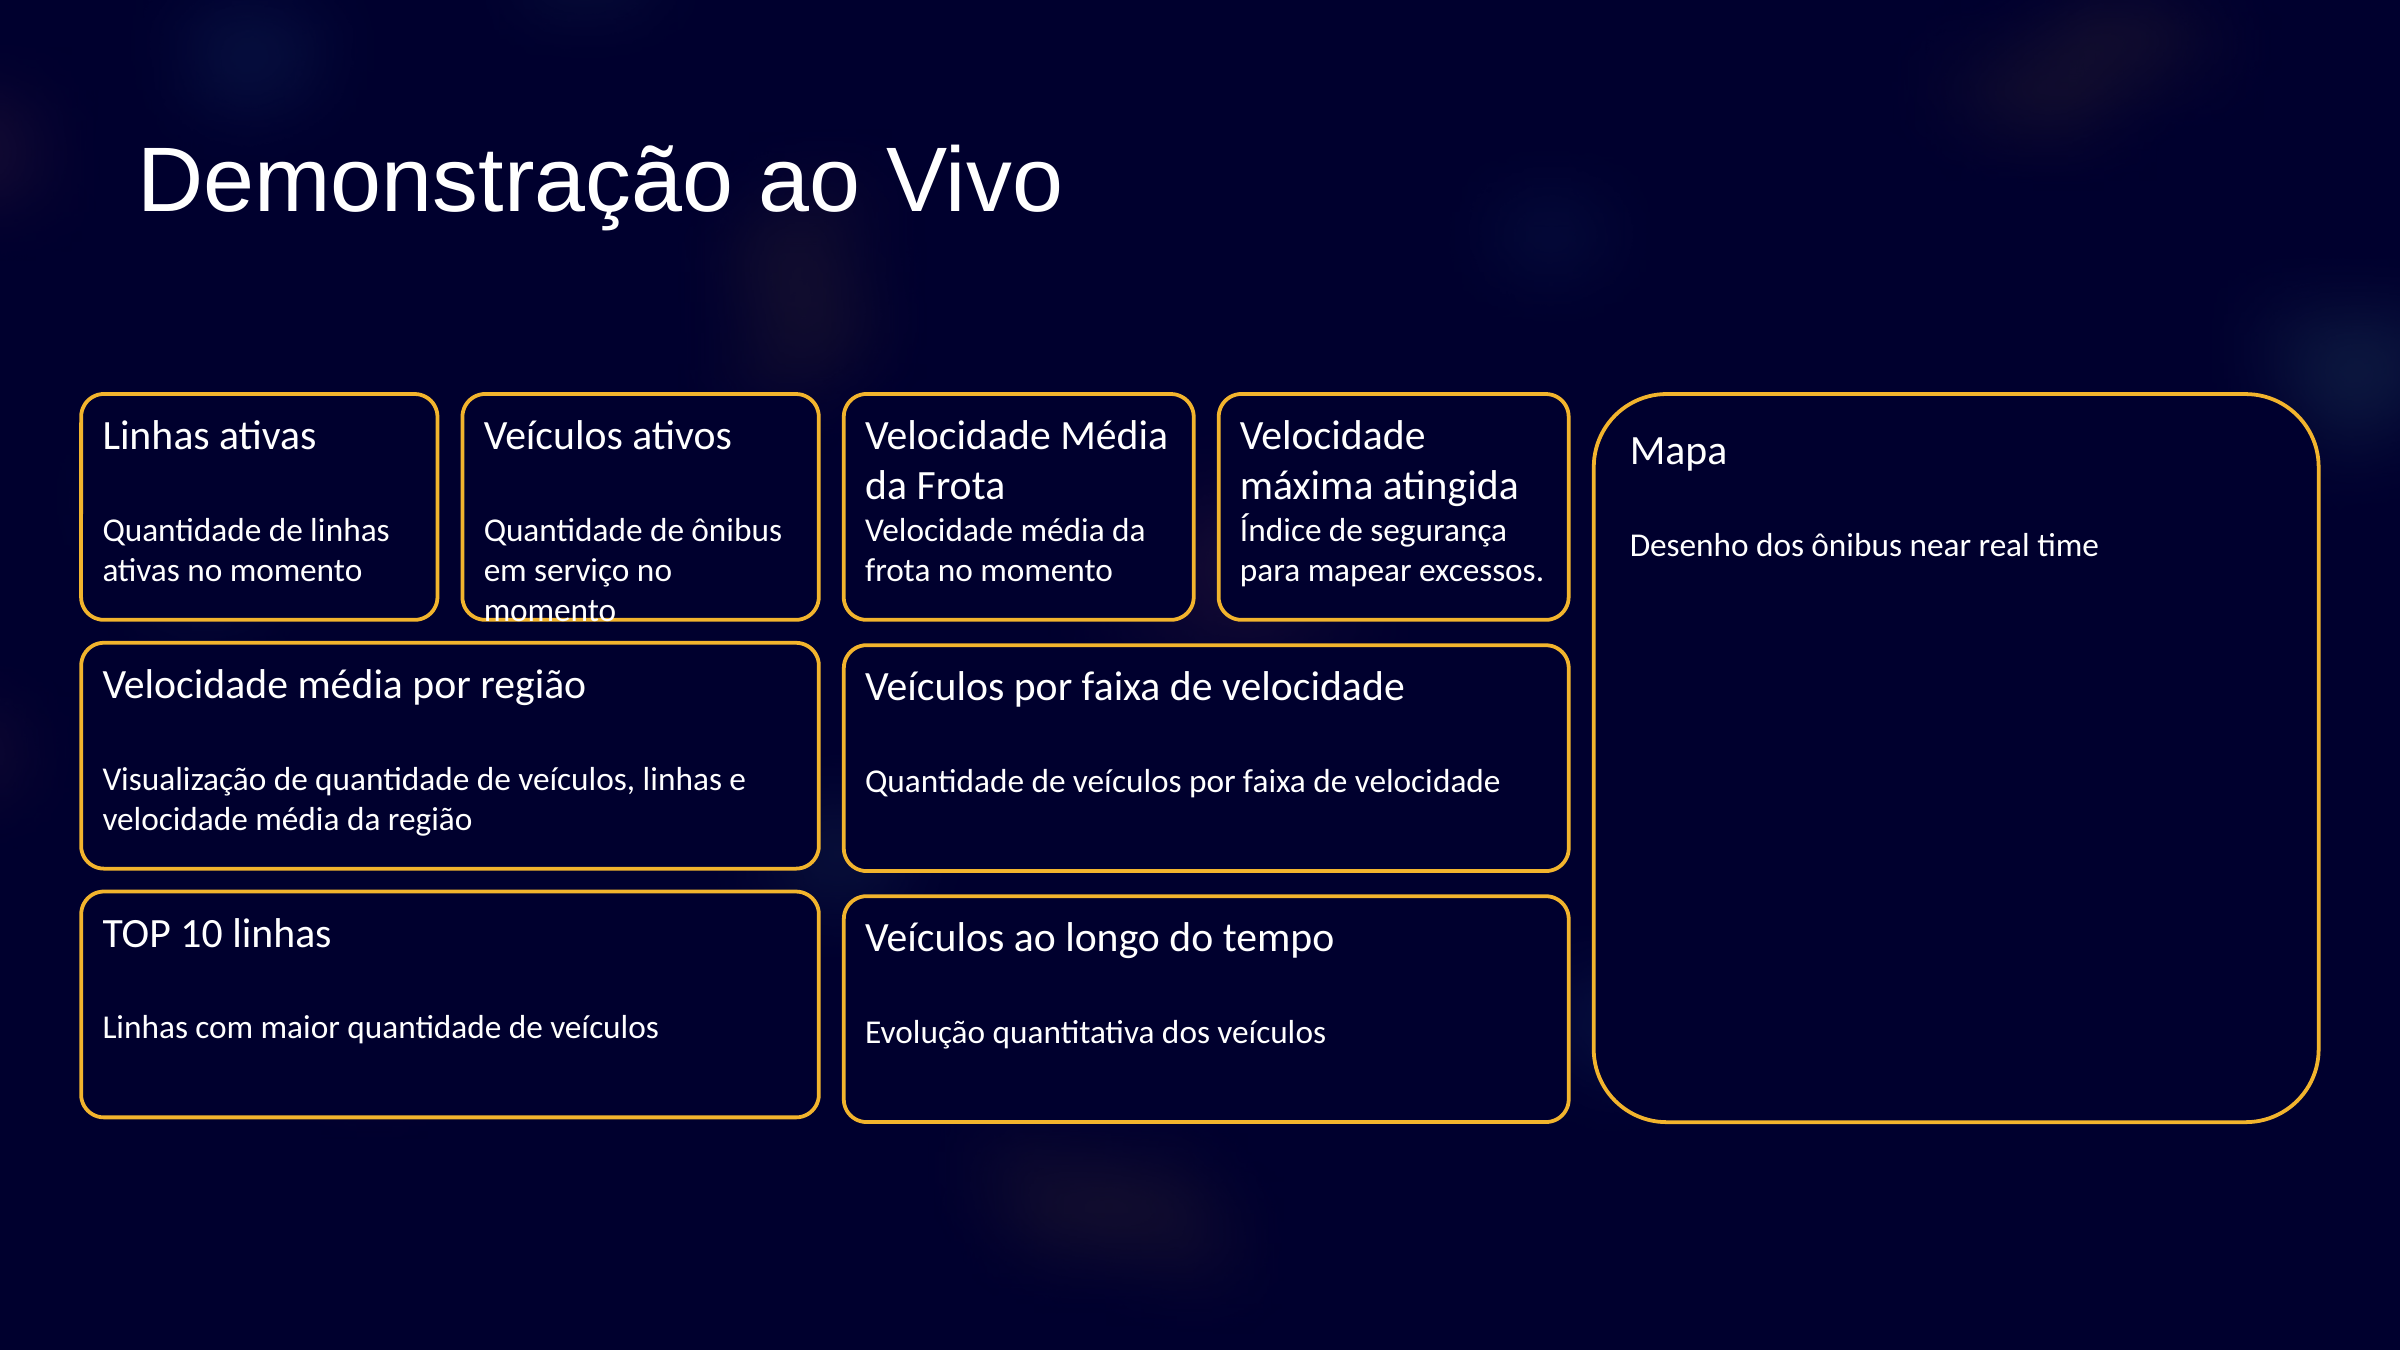

Demonstração ao Vivo
Velocidade máxima atingida
Índice de segurança para mapear excessos.
Velocidade Média da Frota
Velocidade média da frota no momento
Linhas ativas

Quantidade de linhas ativas no momento
Veículos ativos

Quantidade de ônibus em serviço no momento
Mapa

Desenho dos ônibus near real time
Velocidade média por região

Visualização de quantidade de veículos, linhas e velocidade média da região
Veículos por faixa de velocidade

Quantidade de veículos por faixa de velocidade
TOP 10 linhas

Linhas com maior quantidade de veículos
Veículos ao longo do tempo

Evolução quantitativa dos veículos